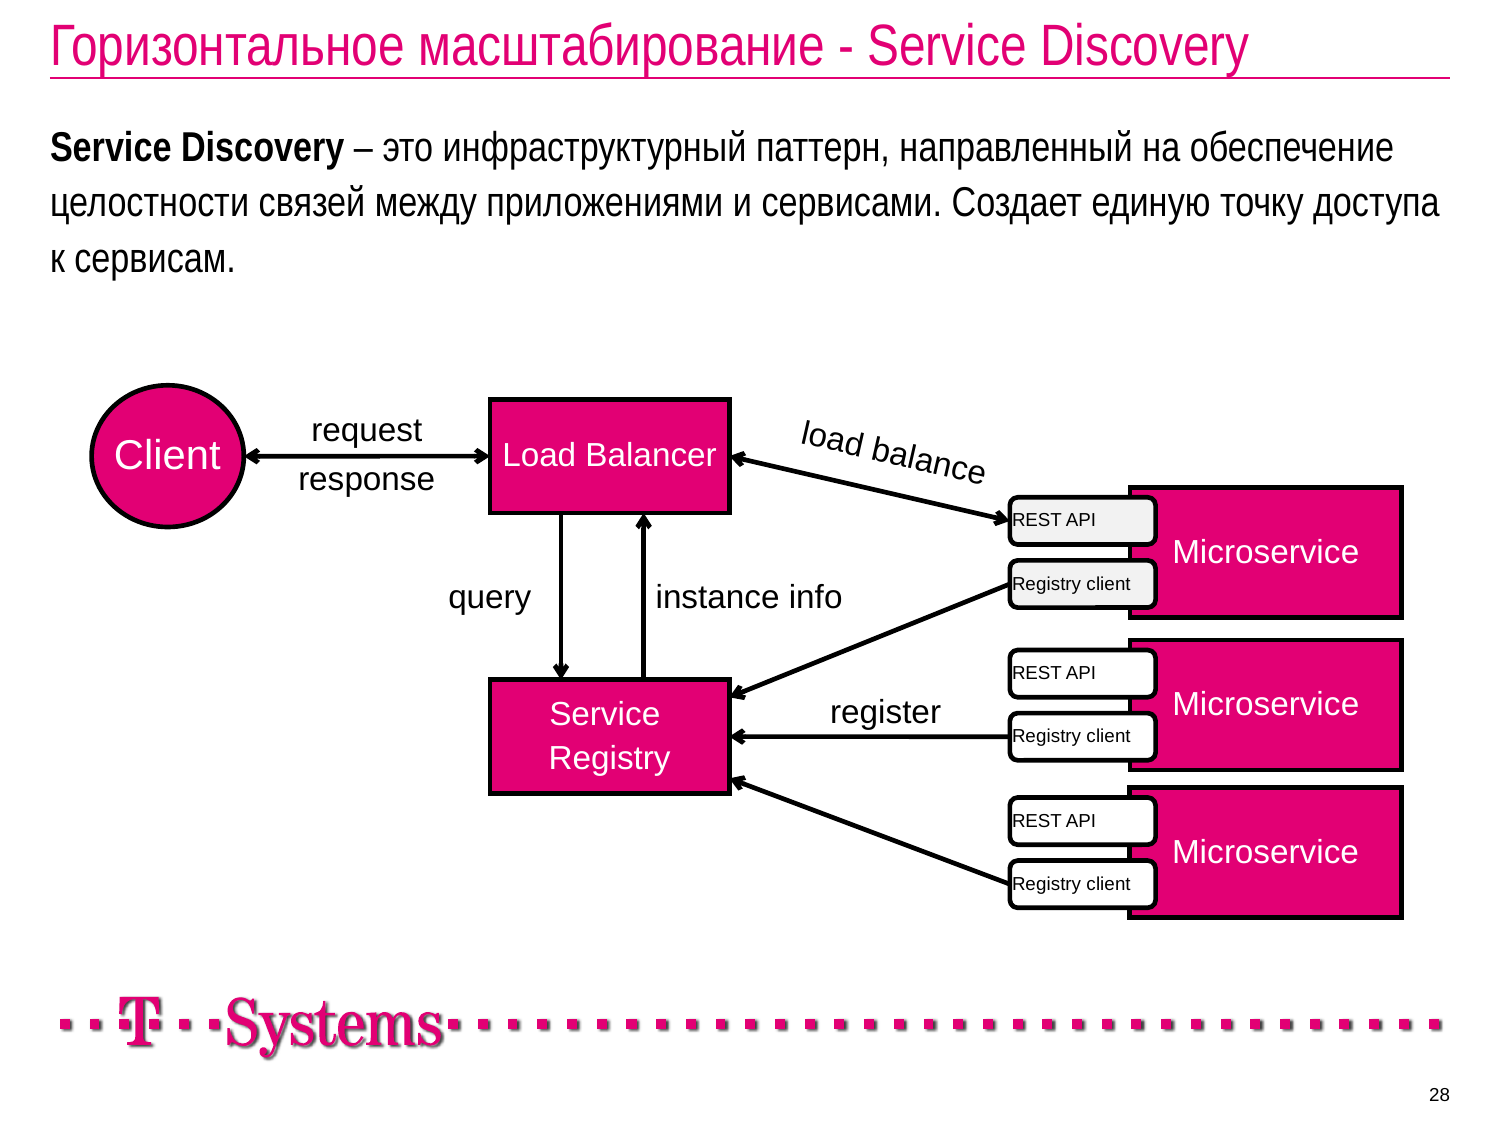

# Горизонтальное масштабирование - Service Discovery
Service Discovery – это инфраструктурный паттерн, направленный на обеспечение
целостности связей между приложениями и сервисами. Создает единую точку доступа
к сервисам.

Client
Load Balancer
request
load balance
response
Microservice
REST API
Registry client
query
instance info
Microservice
REST API
Service
Registry
register
Registry client
Microservice
REST API
Registry client
28